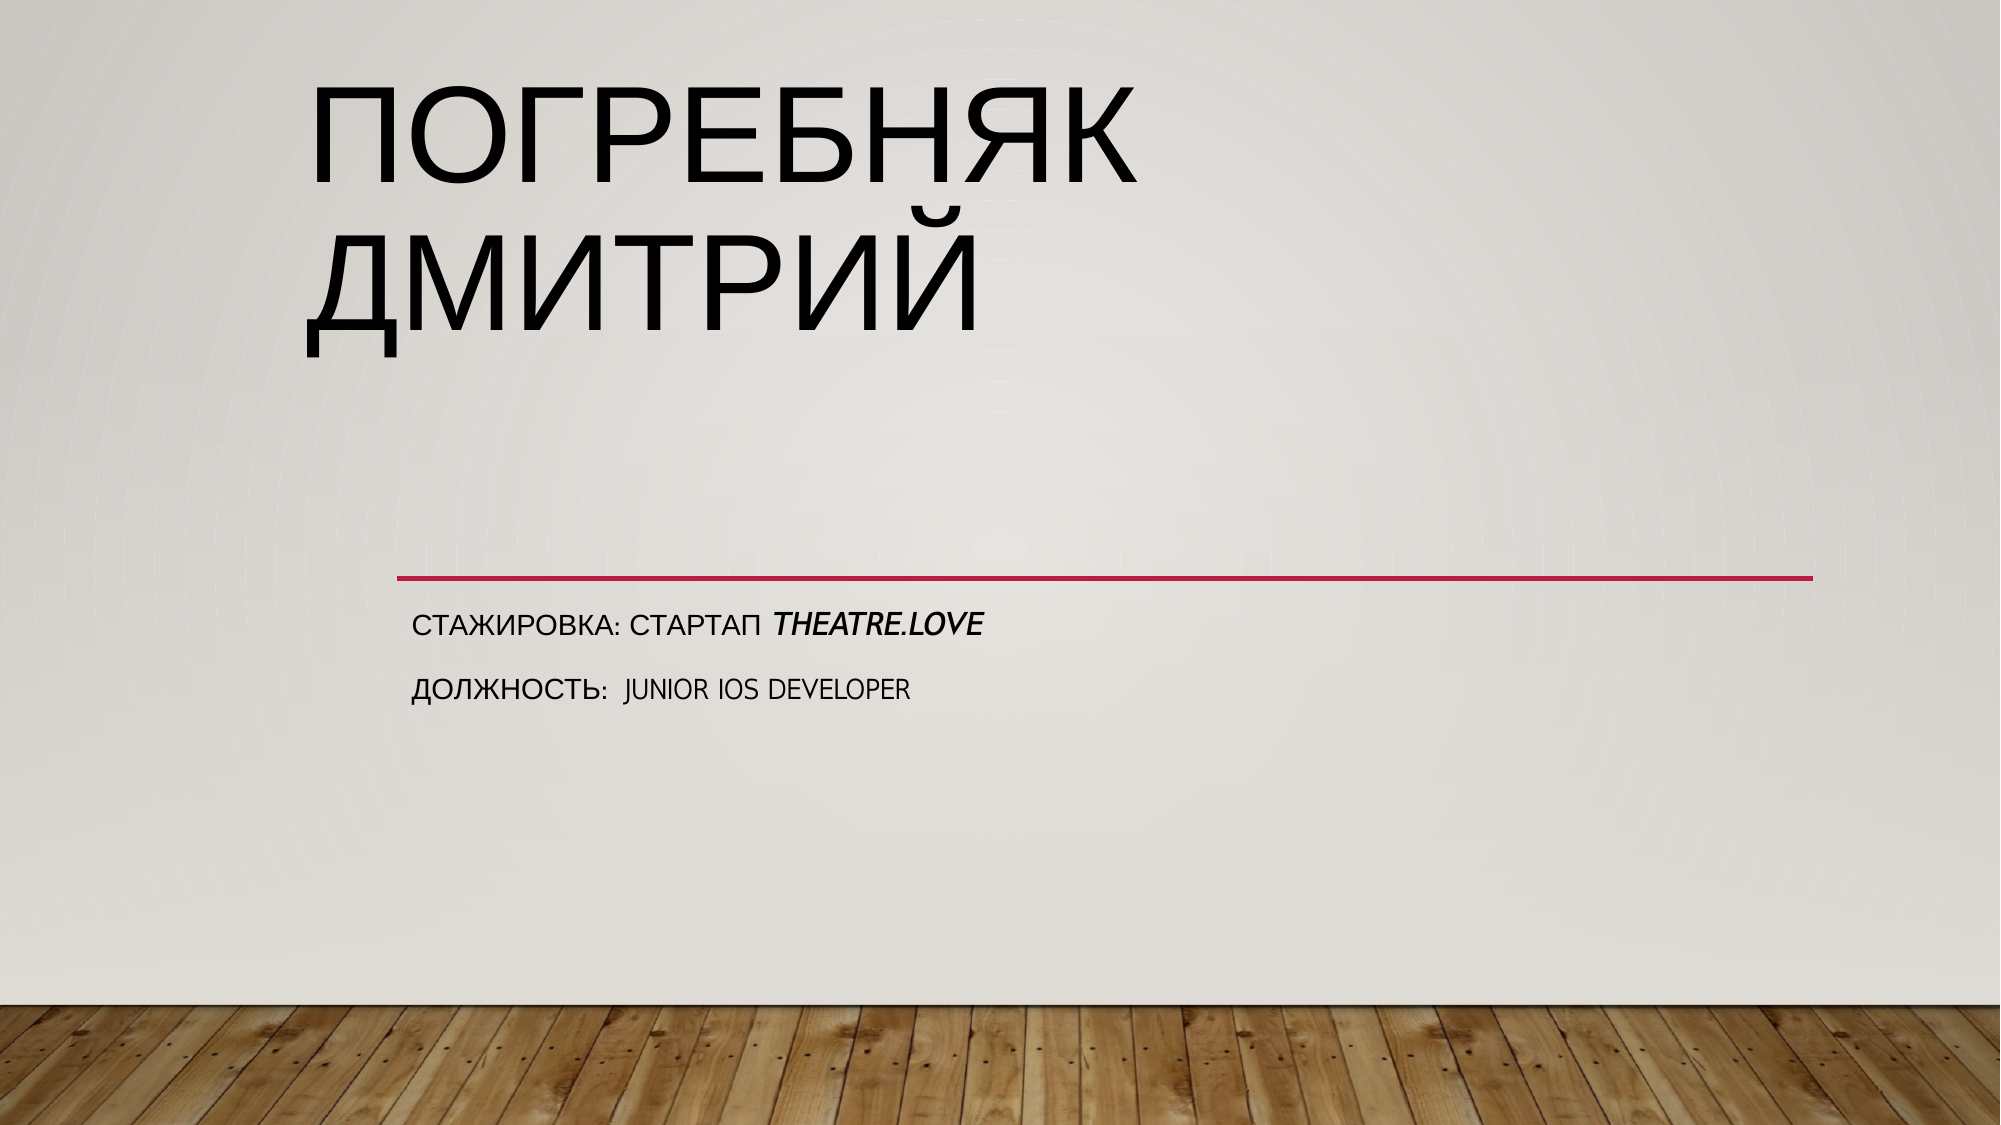

# Погребняк Дмитрий
Стажировка: Стартап theatre.love
Должность:  junior ios developer